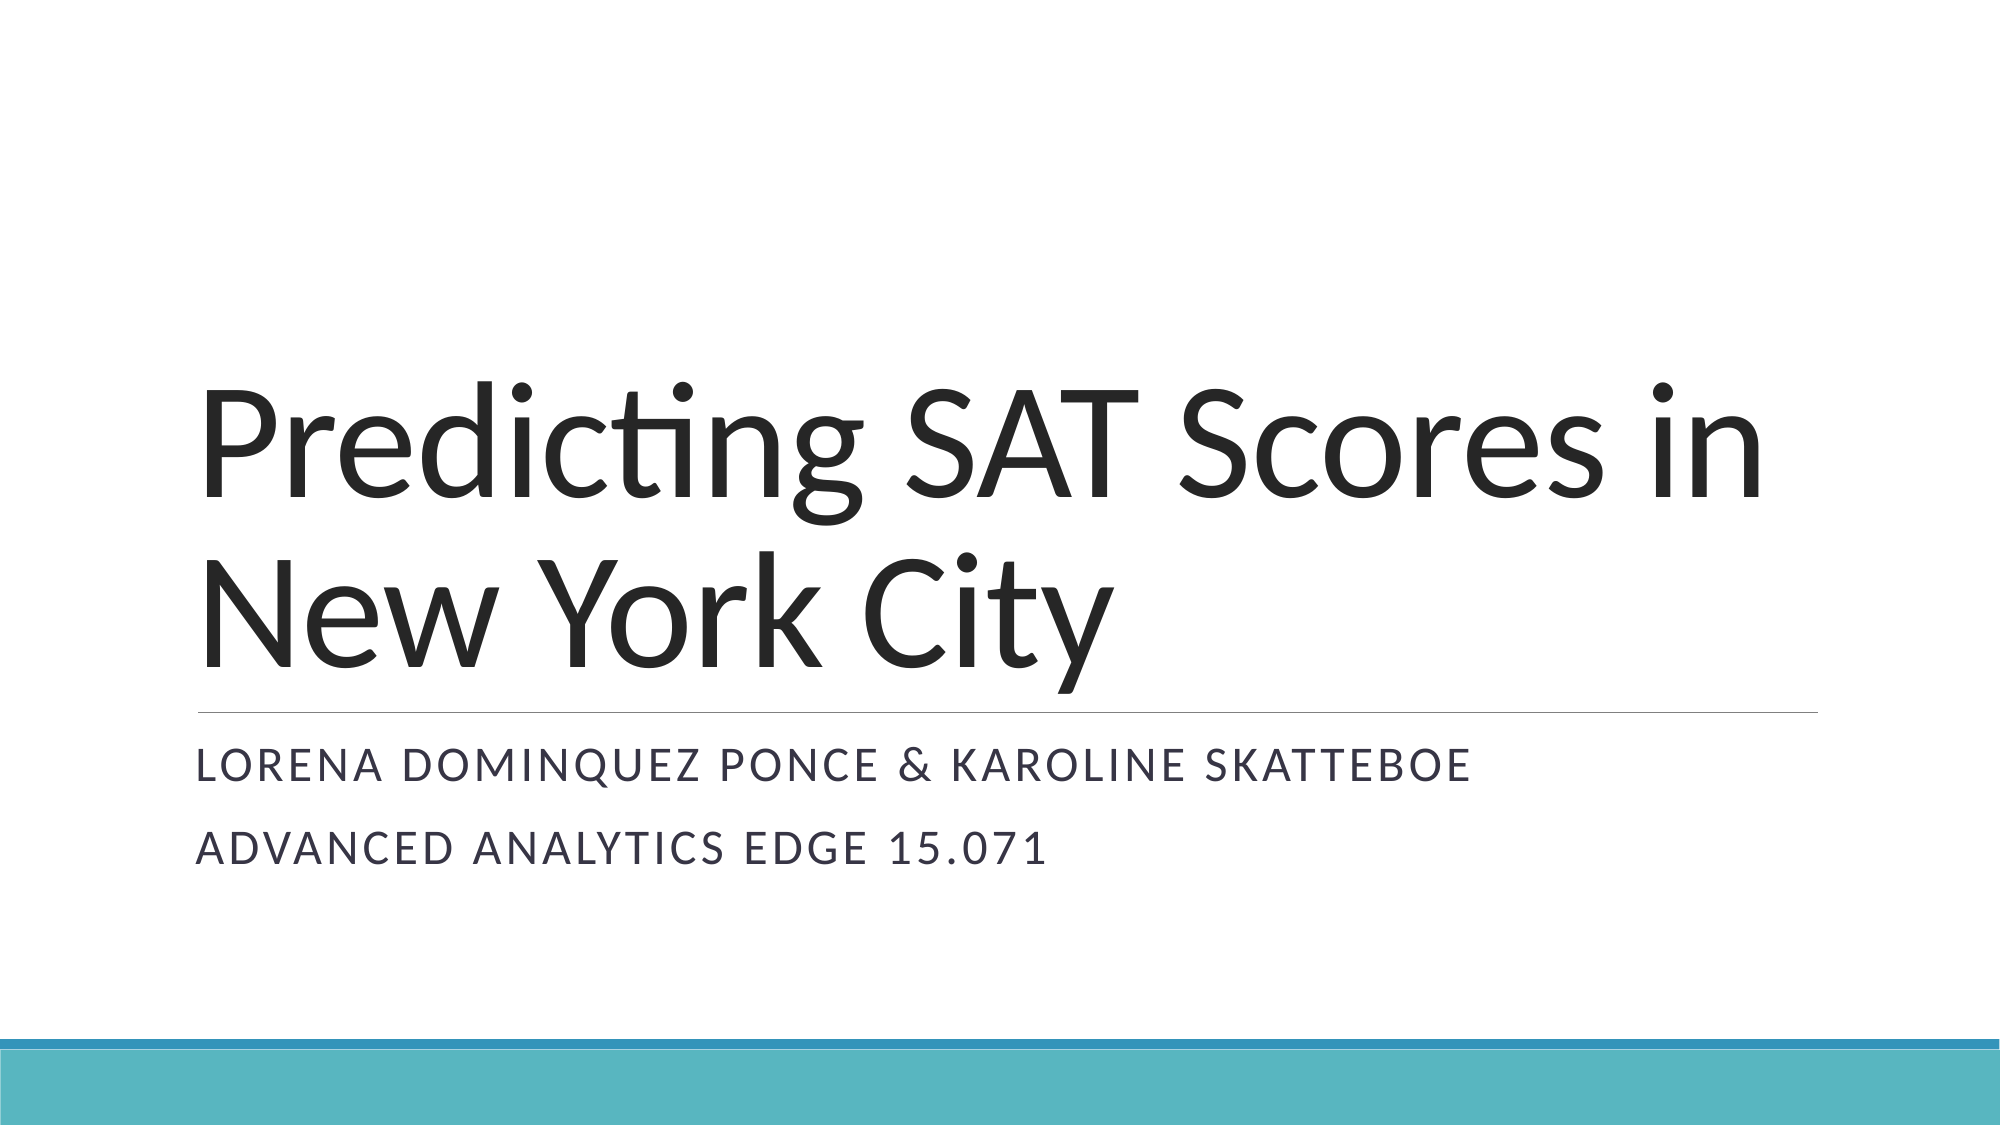

# Predicting SAT Scores in New York City
Lorena Dominquez Ponce & Karoline Skatteboe
Advanced Analytics Edge 15.071